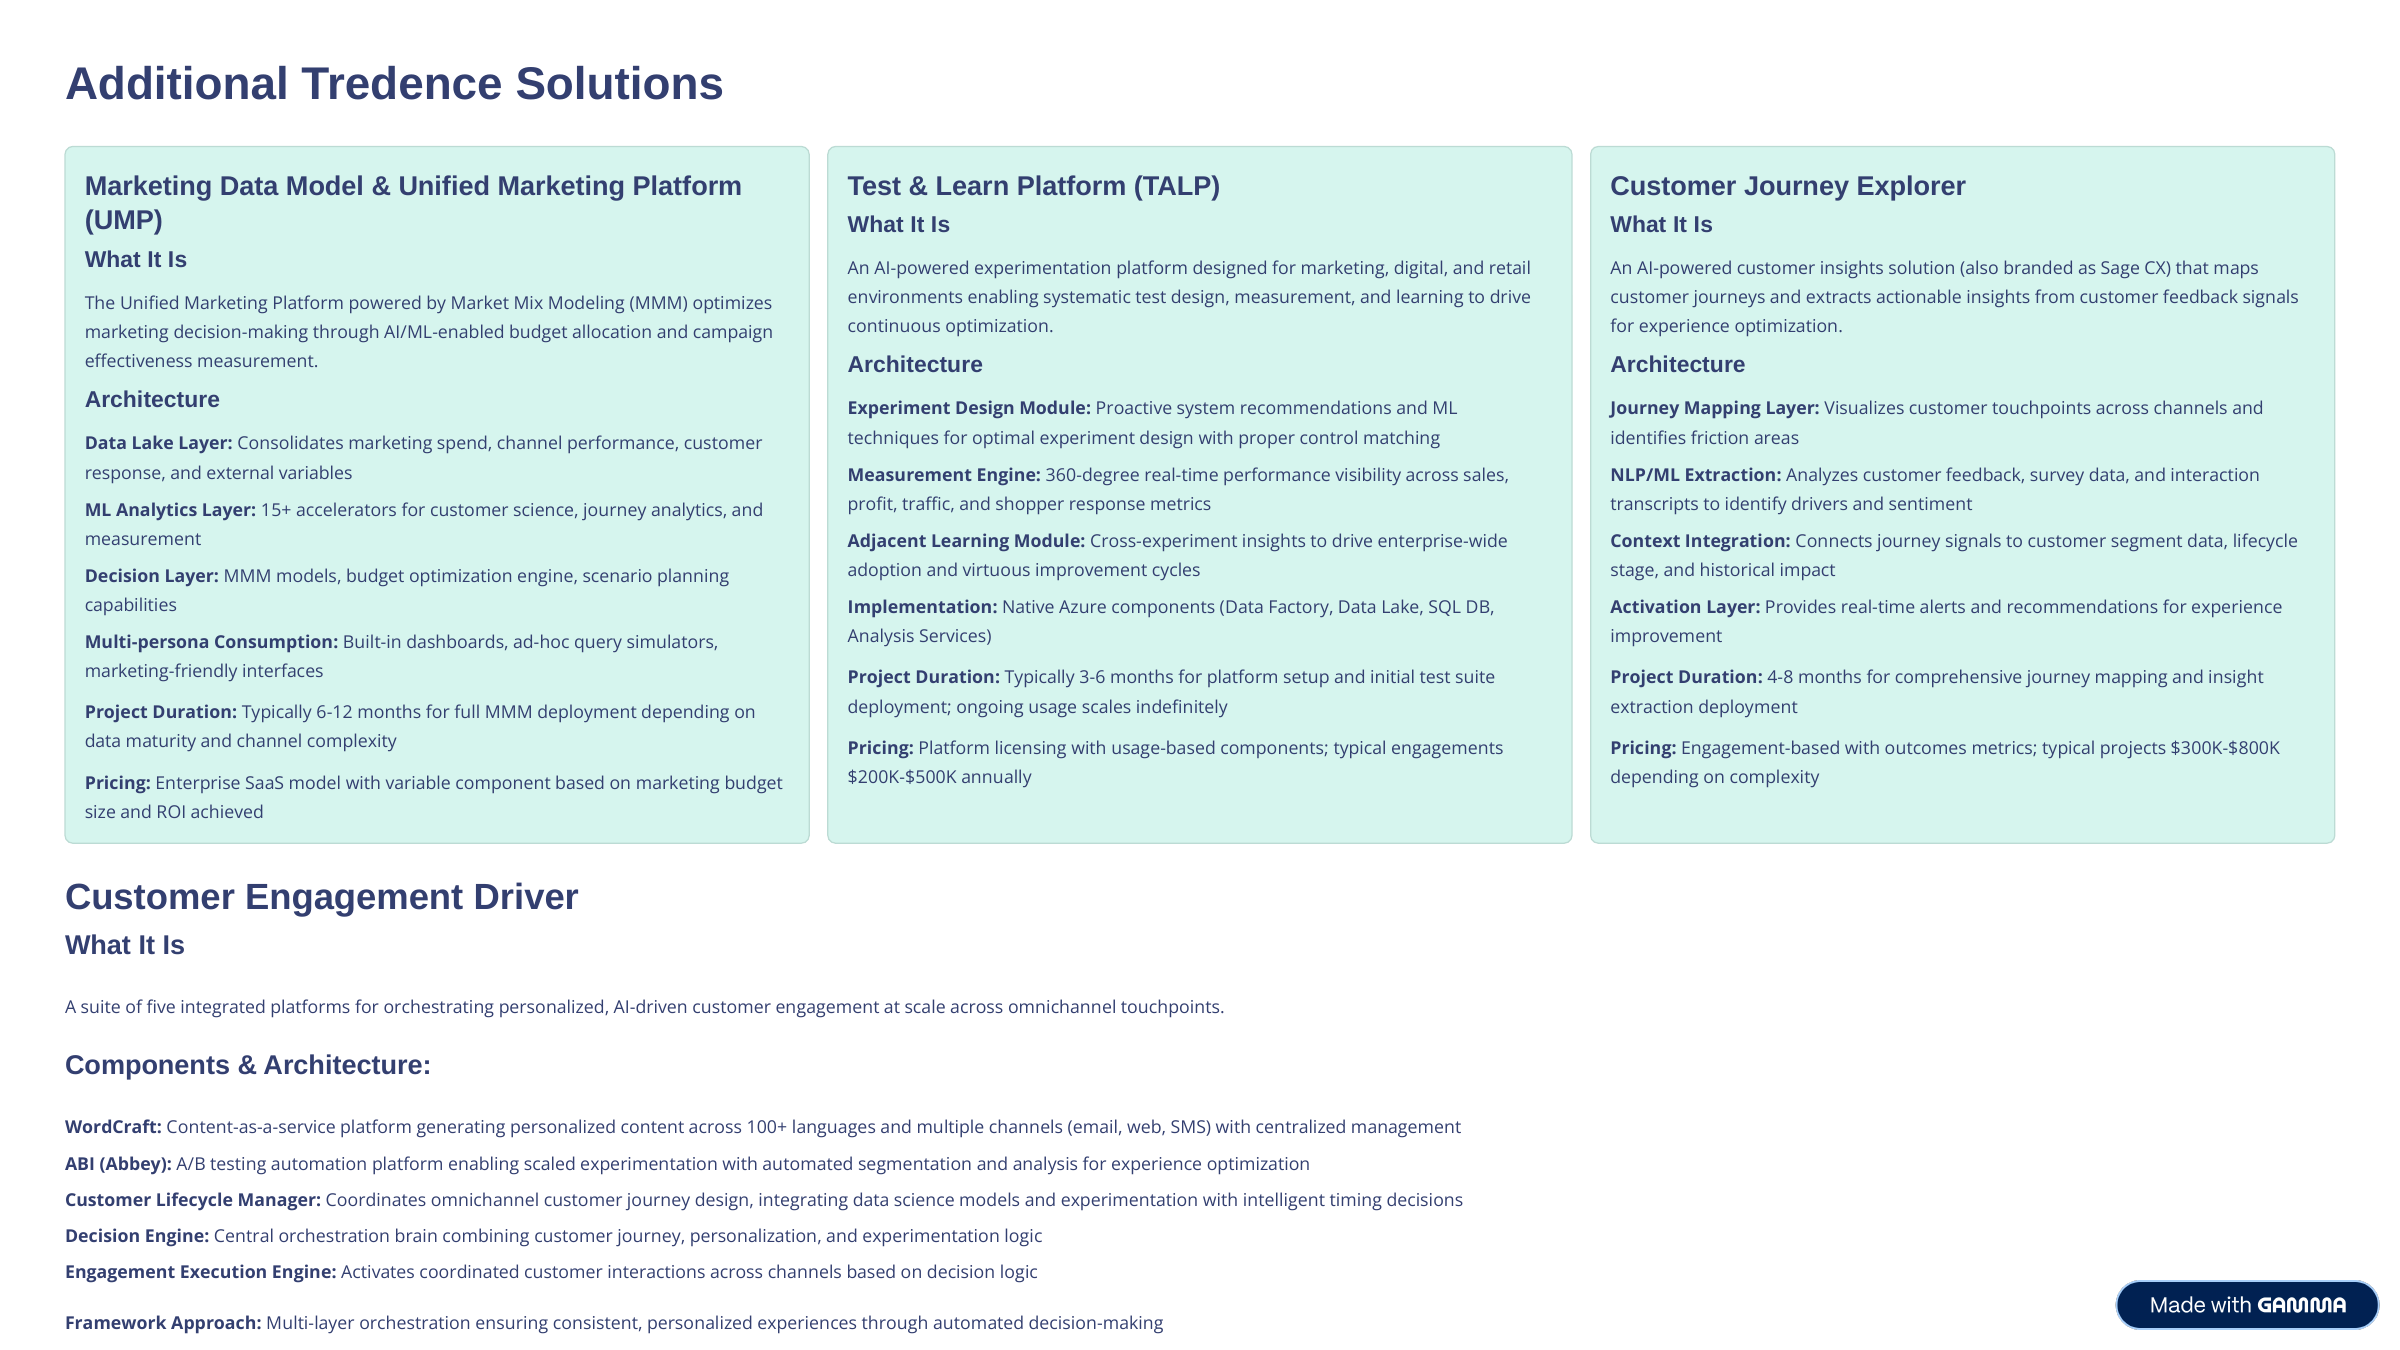

Additional Tredence Solutions

Marketing Data Model & Unified Marketing Platform (UMP)
Test & Learn Platform (TALP)
Customer Journey Explorer
What It Is
What It Is
What It Is
An AI-powered experimentation platform designed for marketing, digital, and retail environments enabling systematic test design, measurement, and learning to drive continuous optimization.
An AI-powered customer insights solution (also branded as Sage CX) that maps customer journeys and extracts actionable insights from customer feedback signals for experience optimization.
The Unified Marketing Platform powered by Market Mix Modeling (MMM) optimizes marketing decision-making through AI/ML-enabled budget allocation and campaign effectiveness measurement.
Architecture
Architecture
Architecture
Experiment Design Module: Proactive system recommendations and ML techniques for optimal experiment design with proper control matching
Journey Mapping Layer: Visualizes customer touchpoints across channels and identifies friction areas
Data Lake Layer: Consolidates marketing spend, channel performance, customer response, and external variables
Measurement Engine: 360-degree real-time performance visibility across sales, profit, traffic, and shopper response metrics
NLP/ML Extraction: Analyzes customer feedback, survey data, and interaction transcripts to identify drivers and sentiment
ML Analytics Layer: 15+ accelerators for customer science, journey analytics, and measurement
Adjacent Learning Module: Cross-experiment insights to drive enterprise-wide adoption and virtuous improvement cycles
Context Integration: Connects journey signals to customer segment data, lifecycle stage, and historical impact
Decision Layer: MMM models, budget optimization engine, scenario planning capabilities
Implementation: Native Azure components (Data Factory, Data Lake, SQL DB, Analysis Services)
Activation Layer: Provides real-time alerts and recommendations for experience improvement
Multi-persona Consumption: Built-in dashboards, ad-hoc query simulators, marketing-friendly interfaces
Project Duration: Typically 3-6 months for platform setup and initial test suite deployment; ongoing usage scales indefinitely
Project Duration: 4-8 months for comprehensive journey mapping and insight extraction deployment
Project Duration: Typically 6-12 months for full MMM deployment depending on data maturity and channel complexity
Pricing: Platform licensing with usage-based components; typical engagements $200K-$500K annually
Pricing: Engagement-based with outcomes metrics; typical projects $300K-$800K depending on complexity
Pricing: Enterprise SaaS model with variable component based on marketing budget size and ROI achieved
Customer Engagement Driver
What It Is
A suite of five integrated platforms for orchestrating personalized, AI-driven customer engagement at scale across omnichannel touchpoints.
Components & Architecture:
WordCraft: Content-as-a-service platform generating personalized content across 100+ languages and multiple channels (email, web, SMS) with centralized management
ABI (Abbey): A/B testing automation platform enabling scaled experimentation with automated segmentation and analysis for experience optimization
Customer Lifecycle Manager: Coordinates omnichannel customer journey design, integrating data science models and experimentation with intelligent timing decisions
Decision Engine: Central orchestration brain combining customer journey, personalization, and experimentation logic
Engagement Execution Engine: Activates coordinated customer interactions across channels based on decision logic
Framework Approach: Multi-layer orchestration ensuring consistent, personalized experiences through automated decision-making
Project Duration: 6-12 months for full suite deployment including journey design, model development, and integration
Pricing: Enterprise licensing with implementation services; typical total cost of engagement (TCO) $1M-$3M+ for large-scale implementations